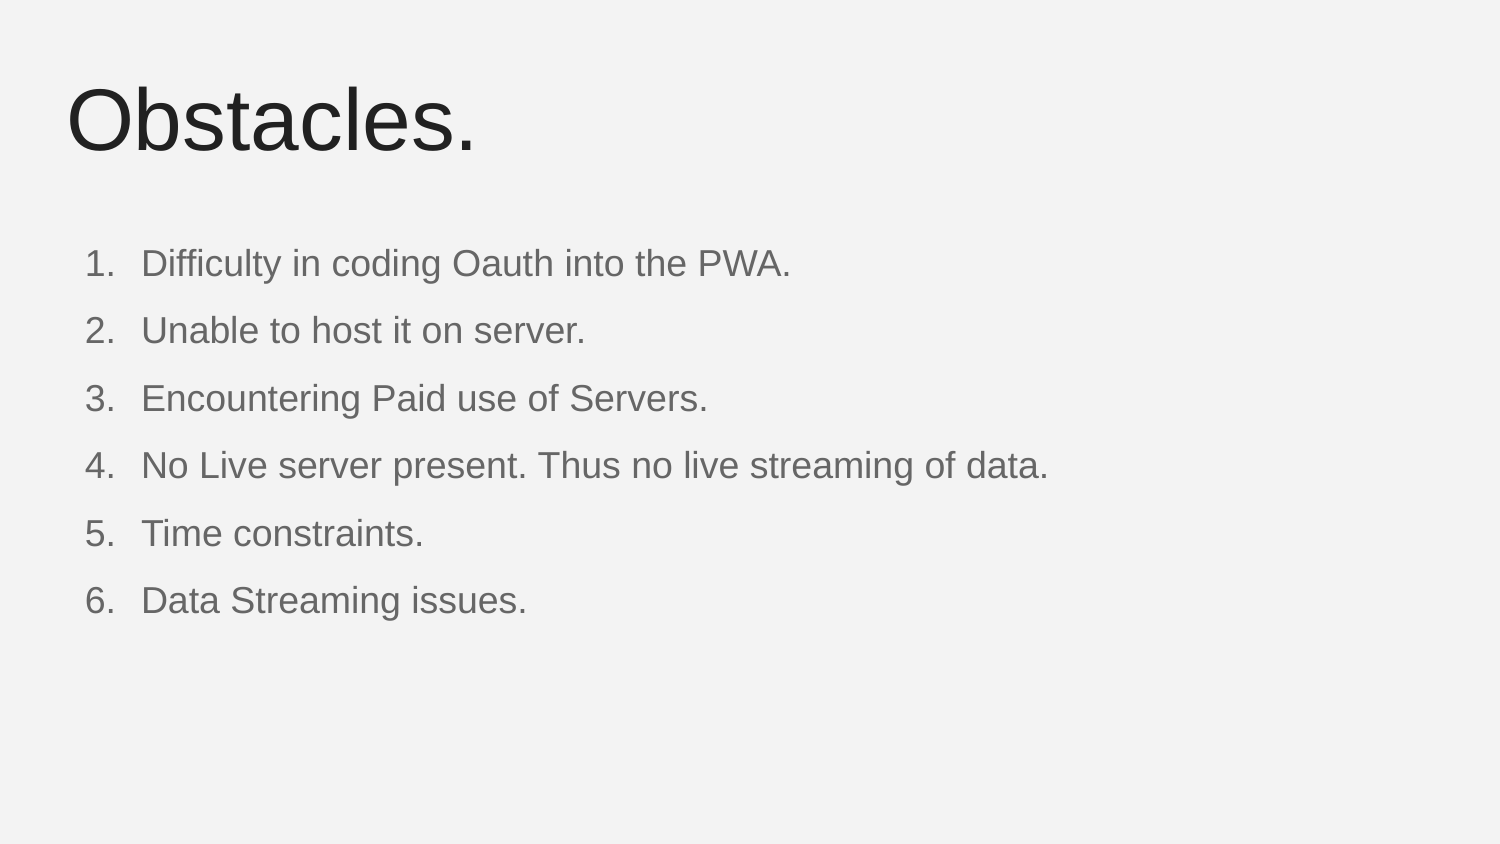

# Obstacles.
Difficulty in coding Oauth into the PWA.
Unable to host it on server.
Encountering Paid use of Servers.
No Live server present. Thus no live streaming of data.
Time constraints.
Data Streaming issues.